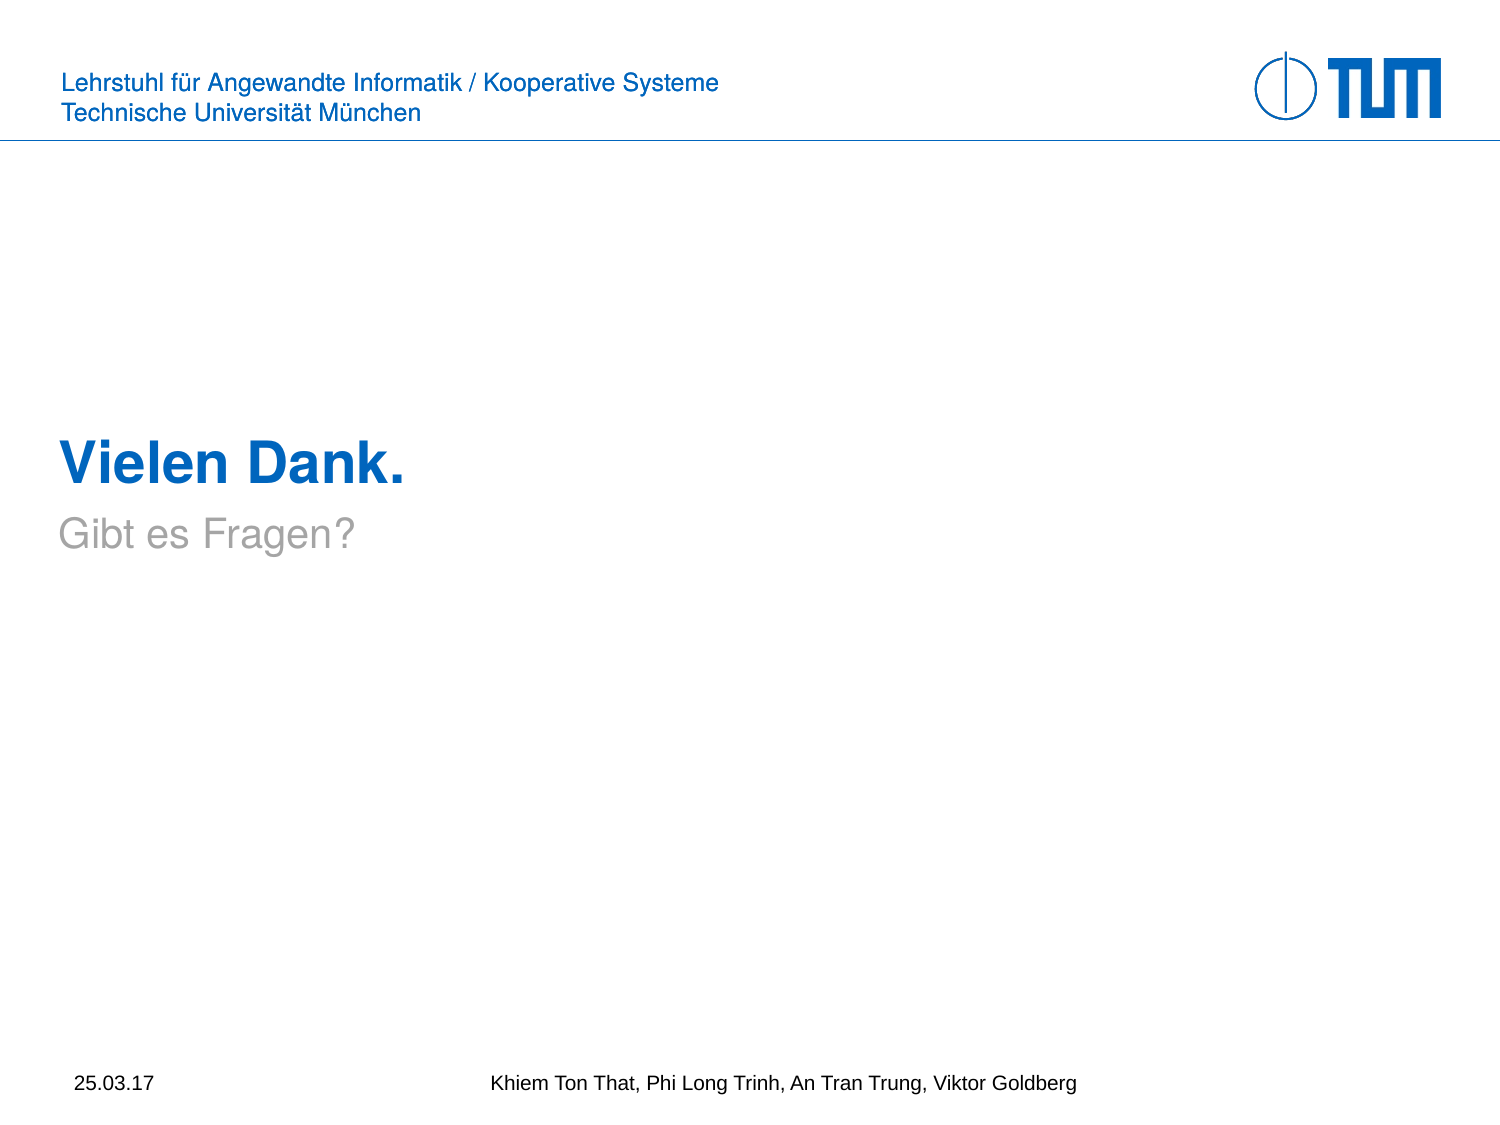

Vielen Dank.
Gibt es Fragen?

25.03.17
Khiem Ton That, Phi Long Trinh, An Tran Trung, Viktor Goldberg